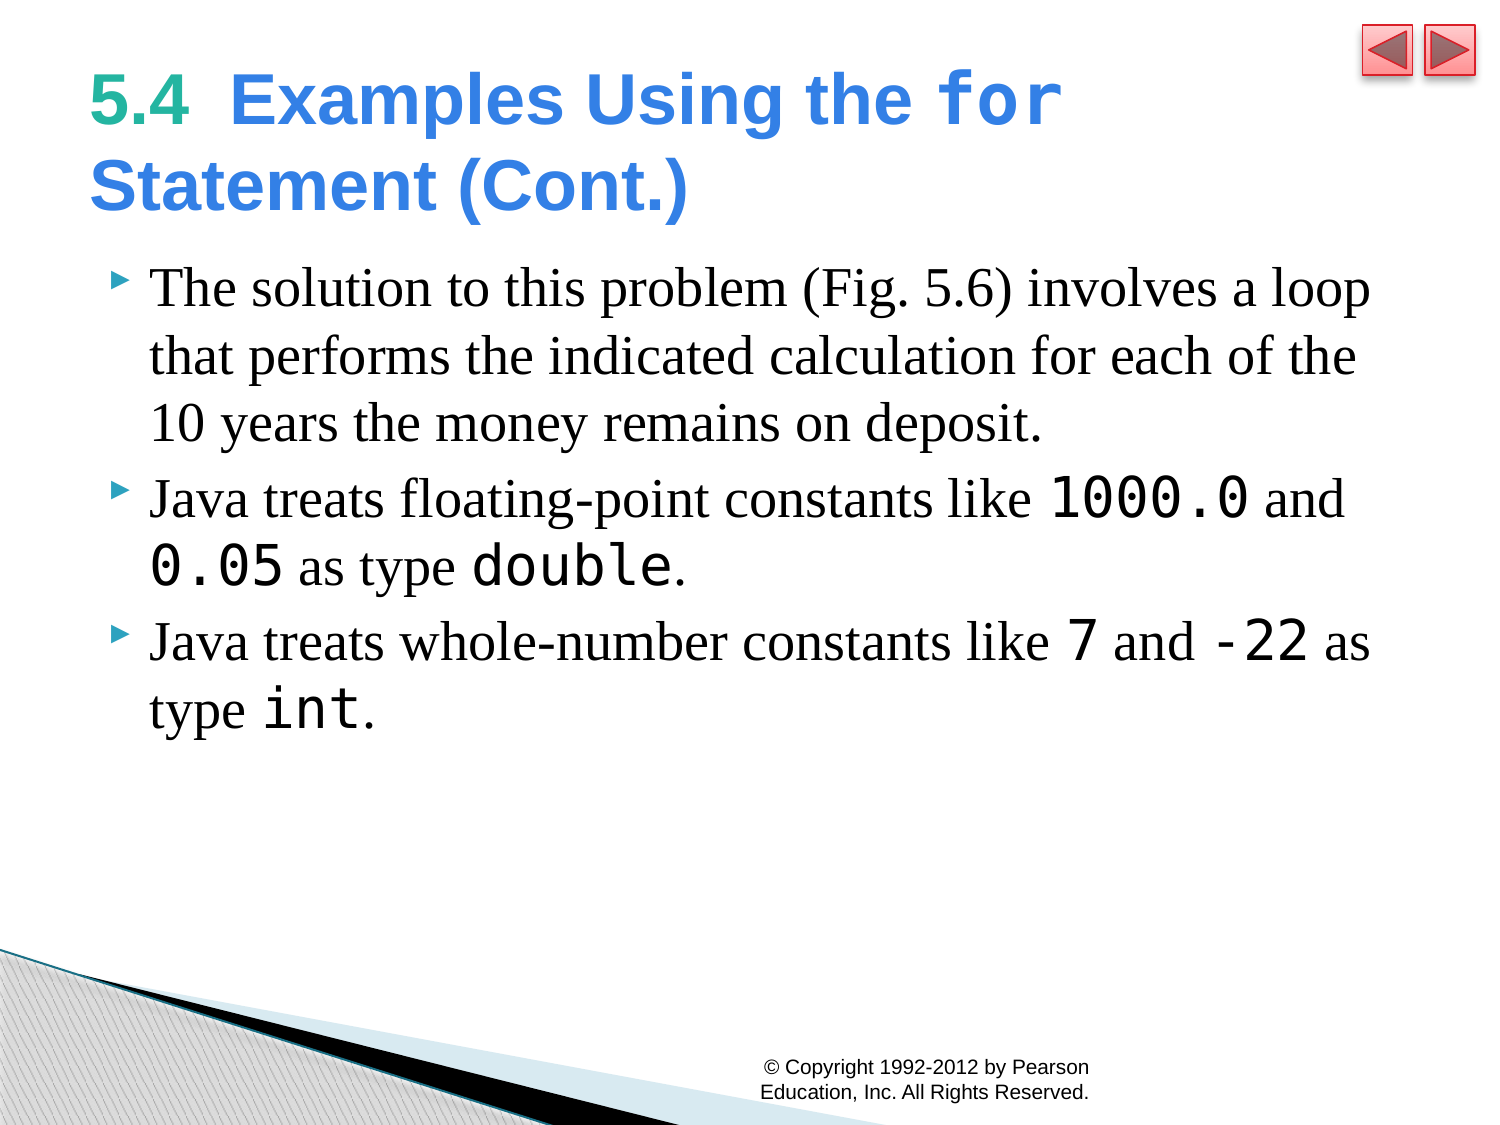

# 5.4  Examples Using the for Statement (Cont.)
The solution to this problem (Fig. 5.6) involves a loop that performs the indicated calculation for each of the 10 years the money remains on deposit.
Java treats floating-point constants like 1000.0 and 0.05 as type double.
Java treats whole-number constants like 7 and -22 as type int.
© Copyright 1992-2012 by Pearson Education, Inc. All Rights Reserved.